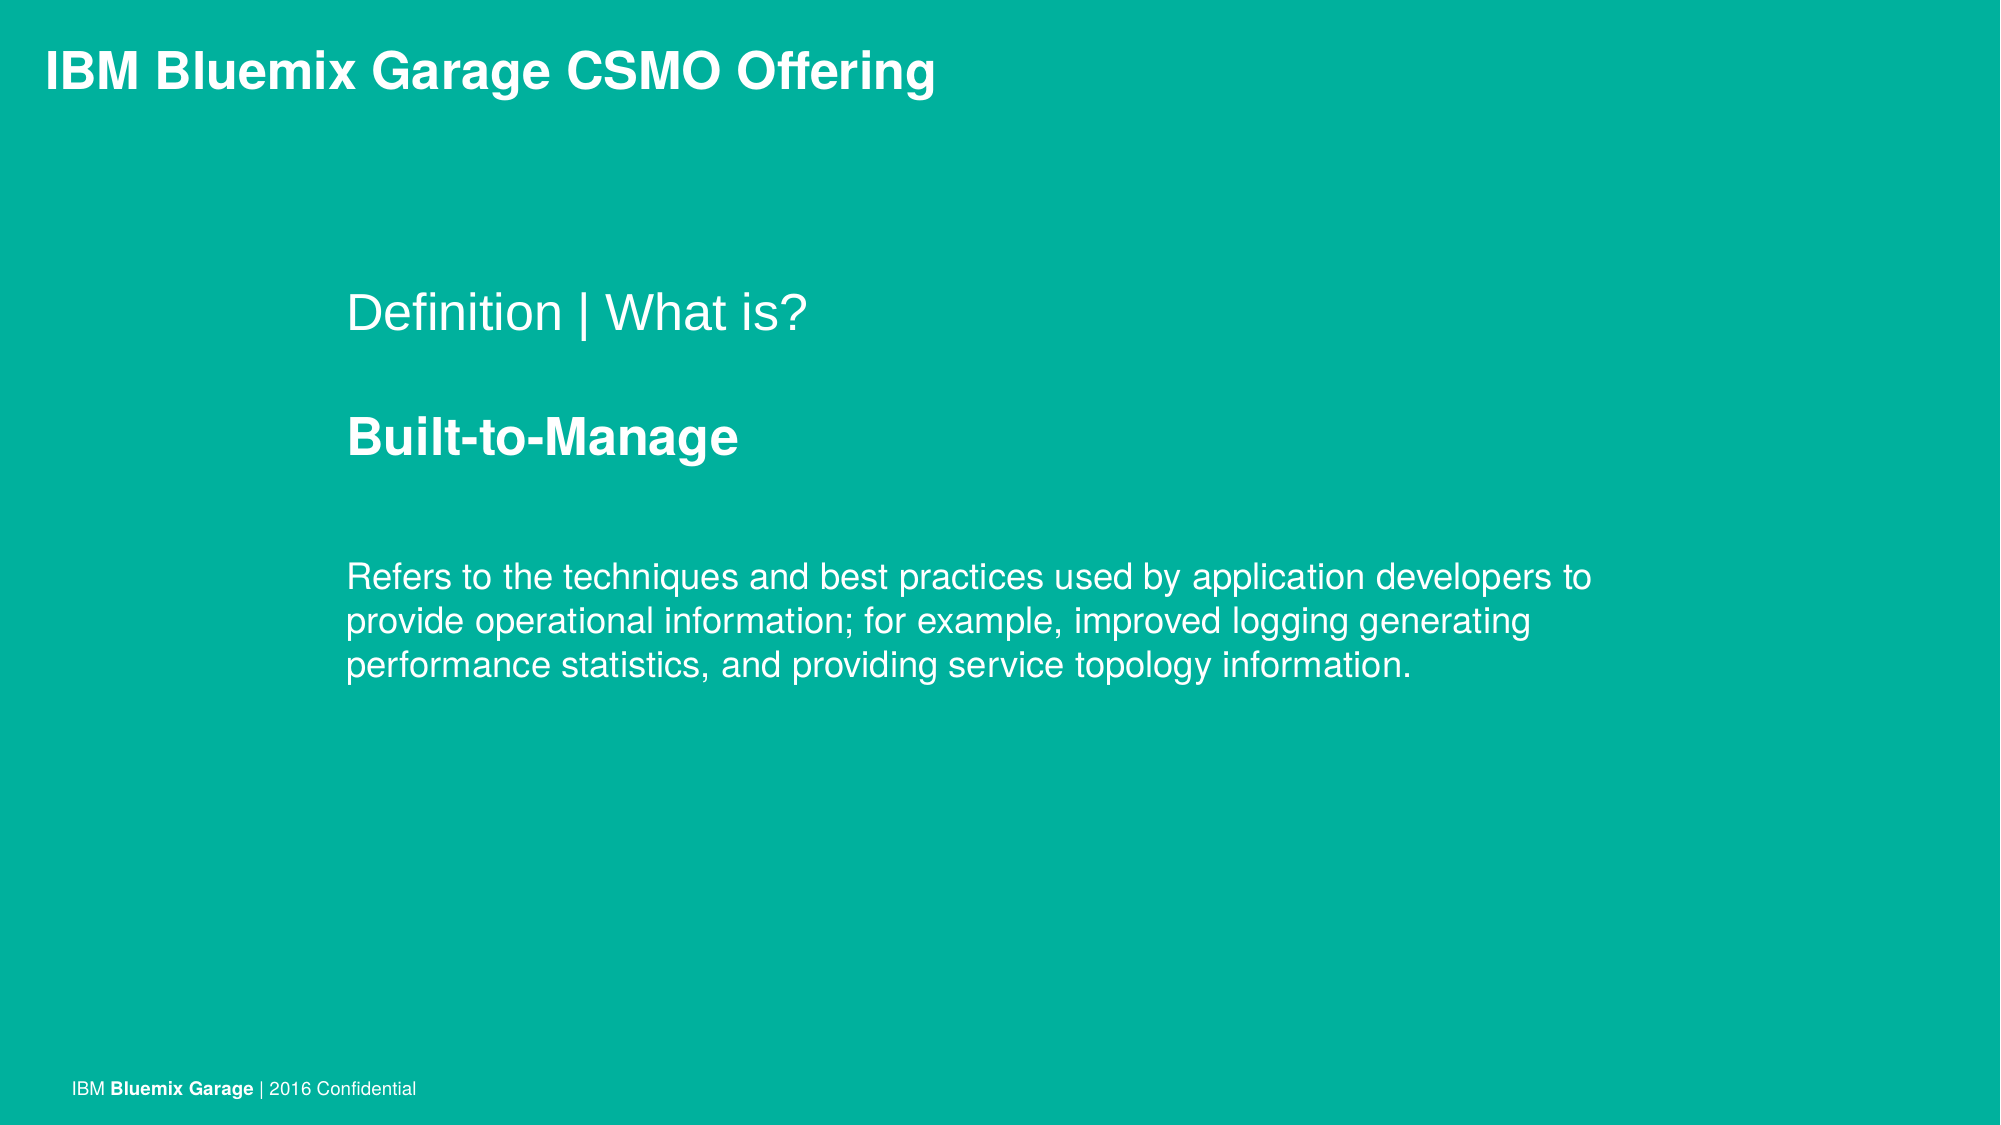

IBM Bluemix Garage CSMO Offering
Definition | What is?
Built-to-Manage

Refers to the techniques and best practices used by application developers to provide operational information; for example, improved logging generating performance statistics, and providing service topology information.